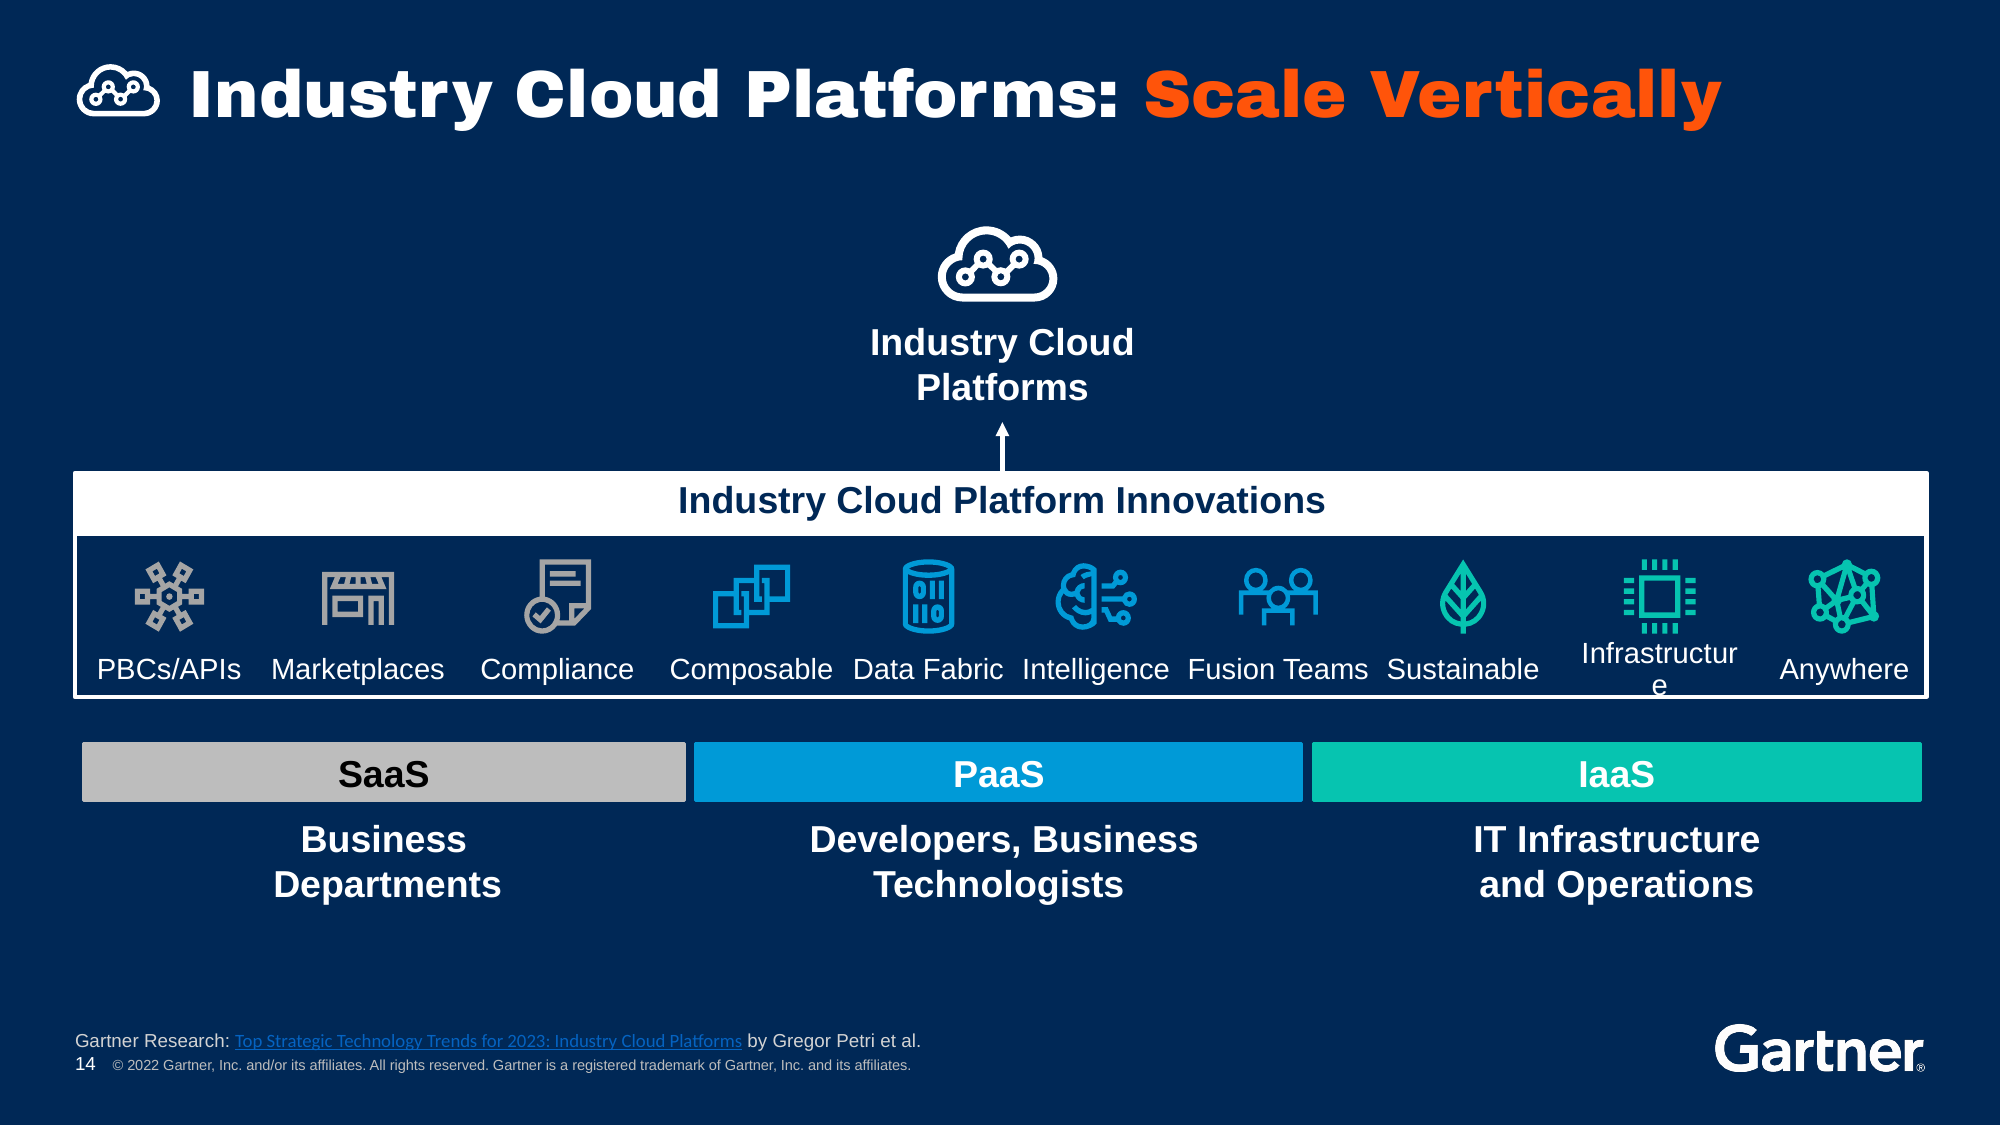

Industry Cloud Platforms: Scale Vertically

Industry Cloud Platforms

Industry Cloud Platform Innovations

PBCs/APIs
Marketplaces
Compliance
Composable
Data Fabric
Intelligence
Fusion Teams
Sustainable
Infrastructure
Anywhere

SaaS
PaaS
IaaS
Business Departments
 Developers, Business Technologists
IT Infrastructure and Operations
Gartner Research: Top Strategic Technology Trends for 2023: Industry Cloud Platforms by Gregor Petri et al.
Source: Gartner 754493_C